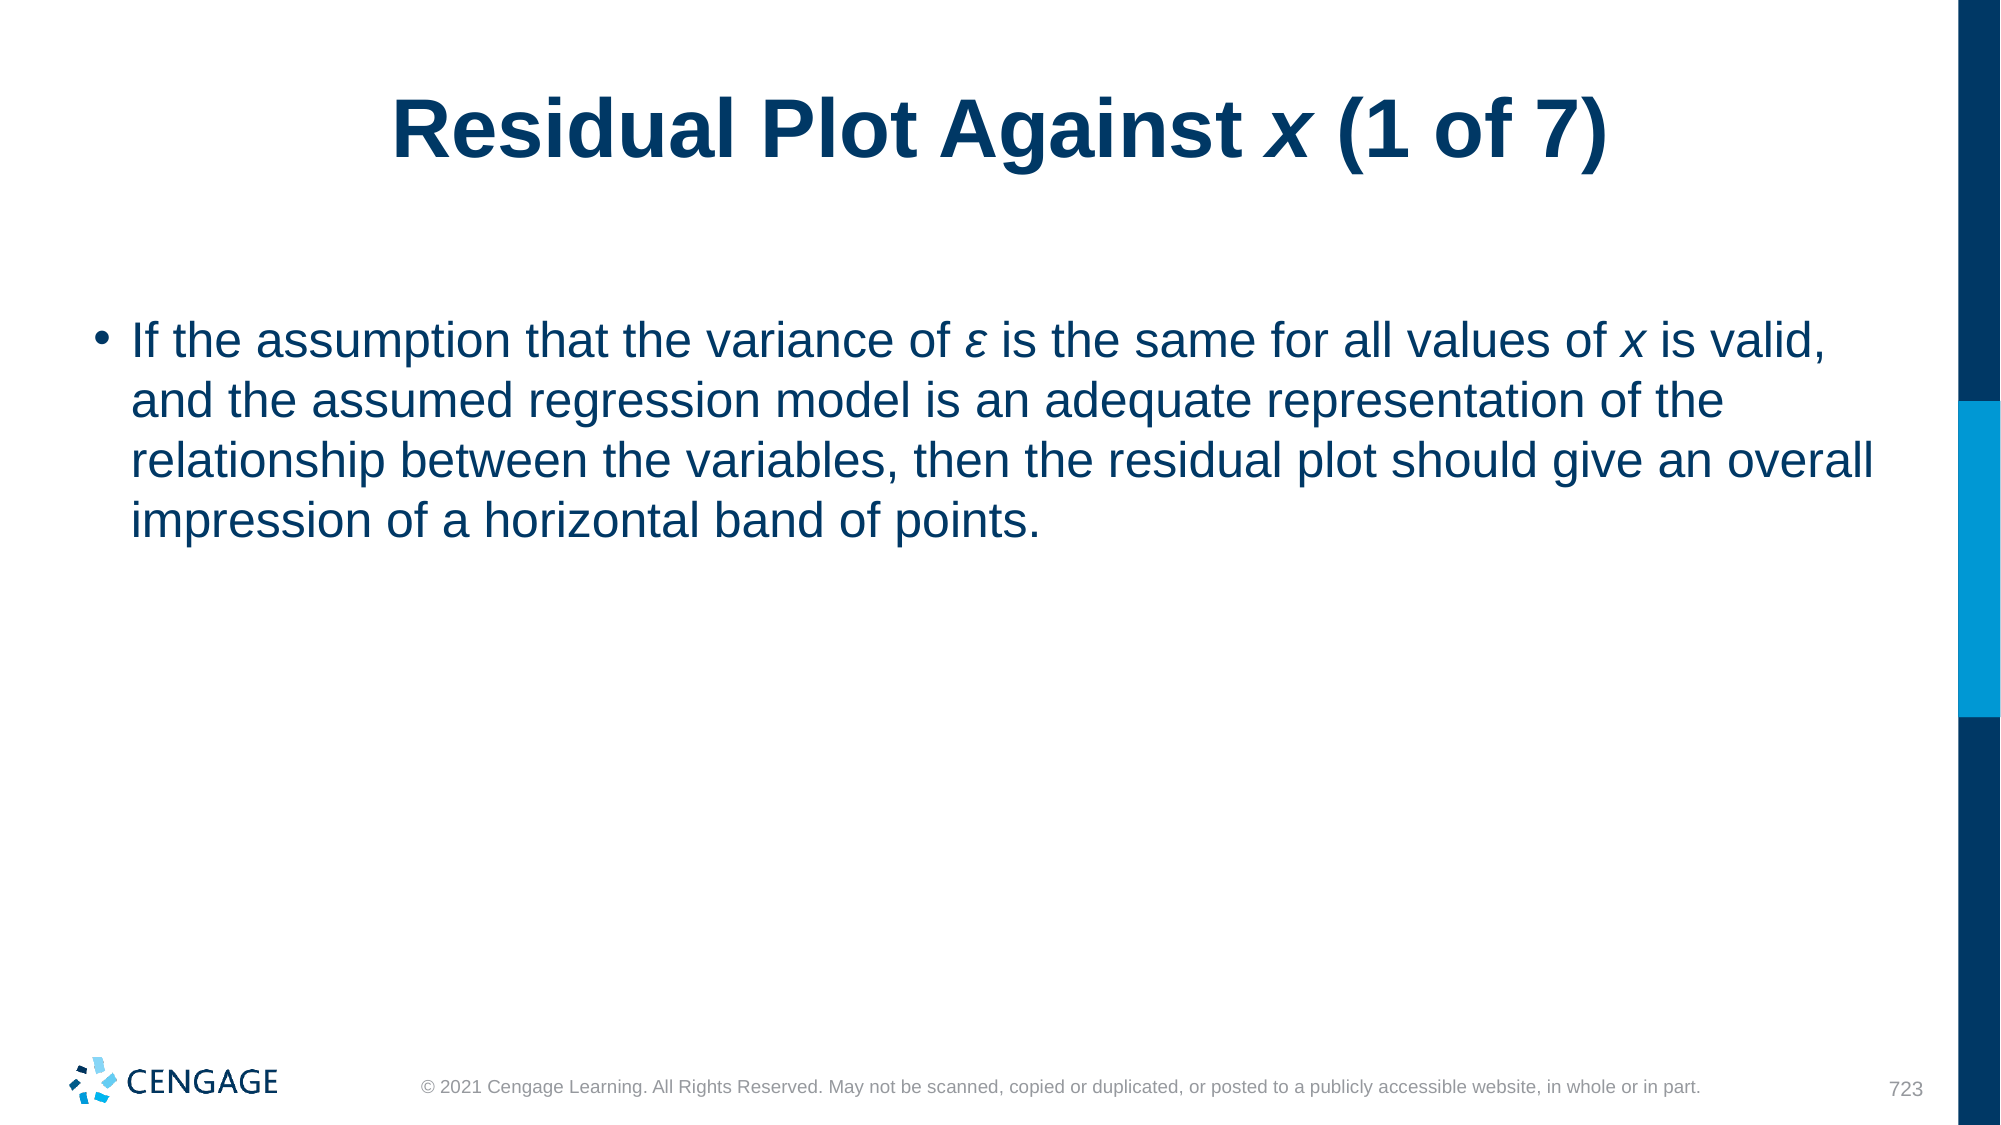

# Residual Plot Against x (1 of 7)
If the assumption that the variance of ε is the same for all values of x is valid, and the assumed regression model is an adequate representation of the relationship between the variables, then the residual plot should give an overall impression of a horizontal band of points.